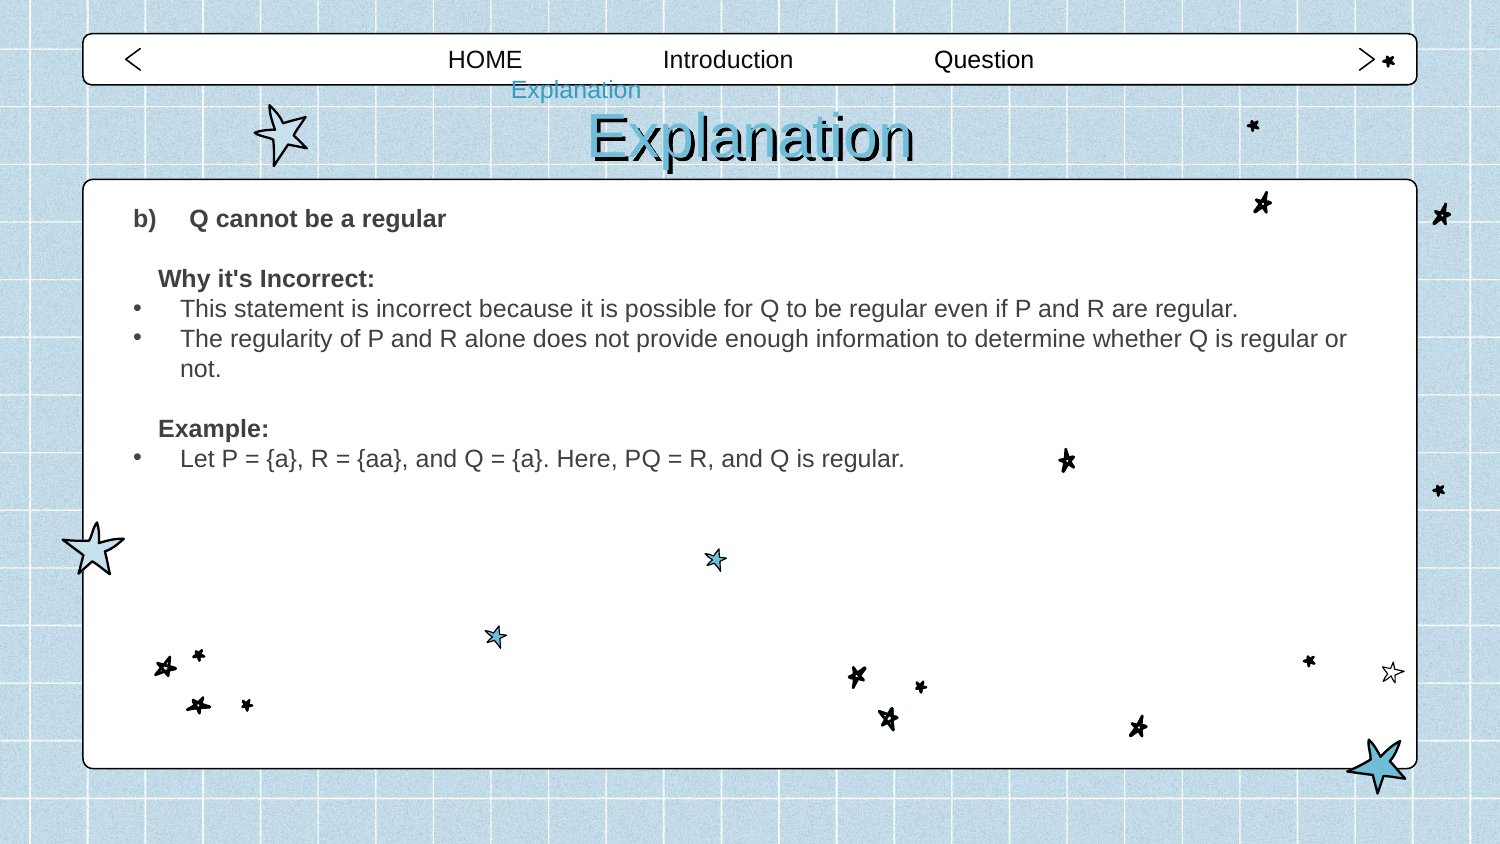

HOME                    Introduction                    Question                    Explanation

# Explanation

Q cannot be a regular

Why it's Incorrect:
This statement is incorrect because it is possible for Q to be regular even if P and R are regular.
The regularity of P and R alone does not provide enough information to determine whether Q is regular or not.

Example:
Let P = {a}, R = {aa}, and Q = {a}. Here, PQ = R, and Q is regular.